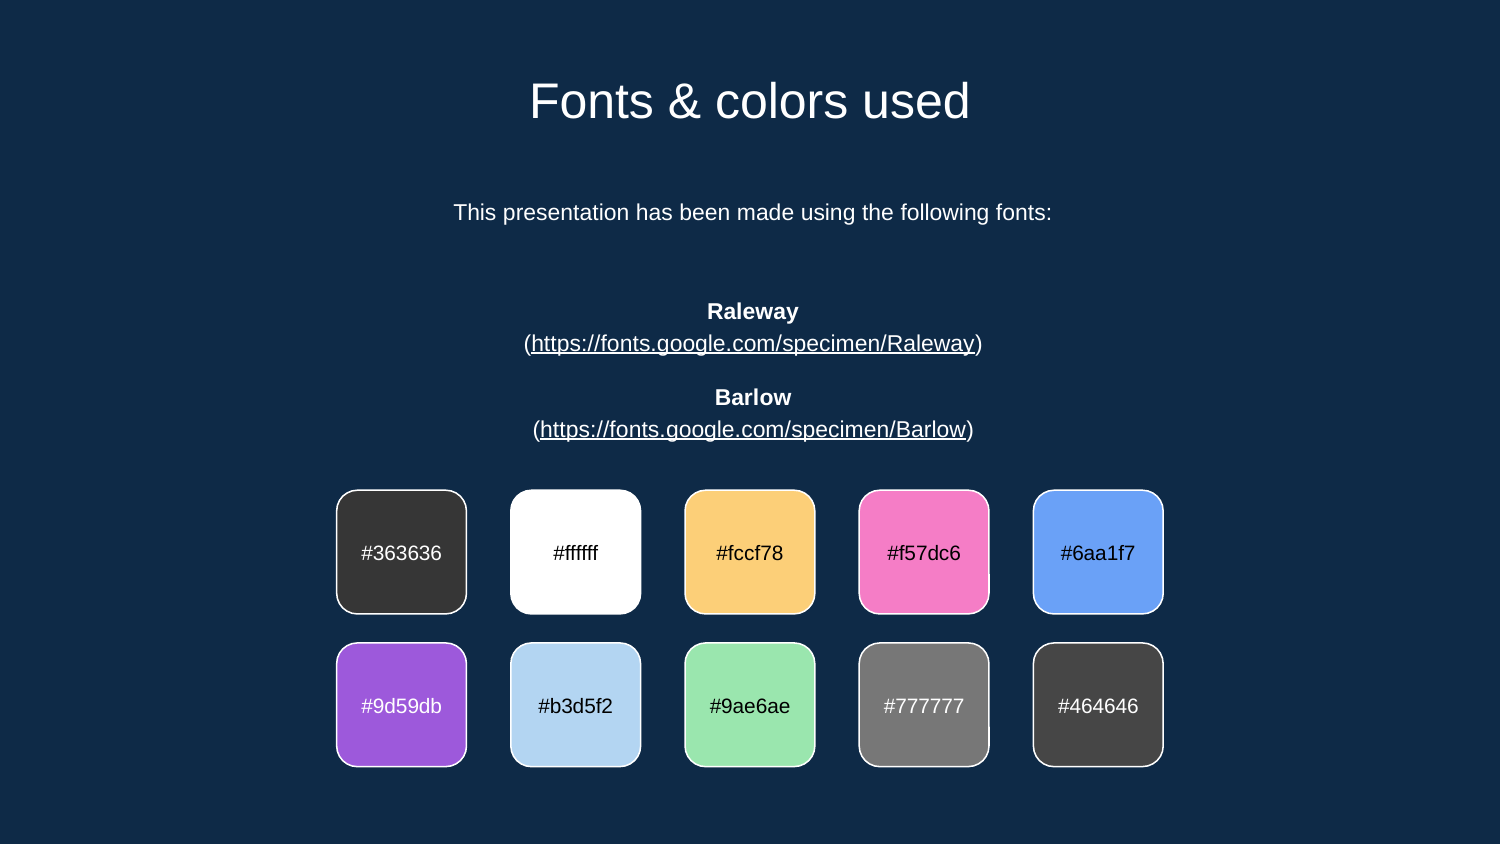

# Fonts & colors used
This presentation has been made using the following fonts:

Raleway
(https://fonts.google.com/specimen/Raleway)

Barlow
(https://fonts.google.com/specimen/Barlow)

#363636
#ffffff
#fccf78
#f57dc6
#6aa1f7

#9d59db
#b3d5f2
#9ae6ae
#777777
#464646